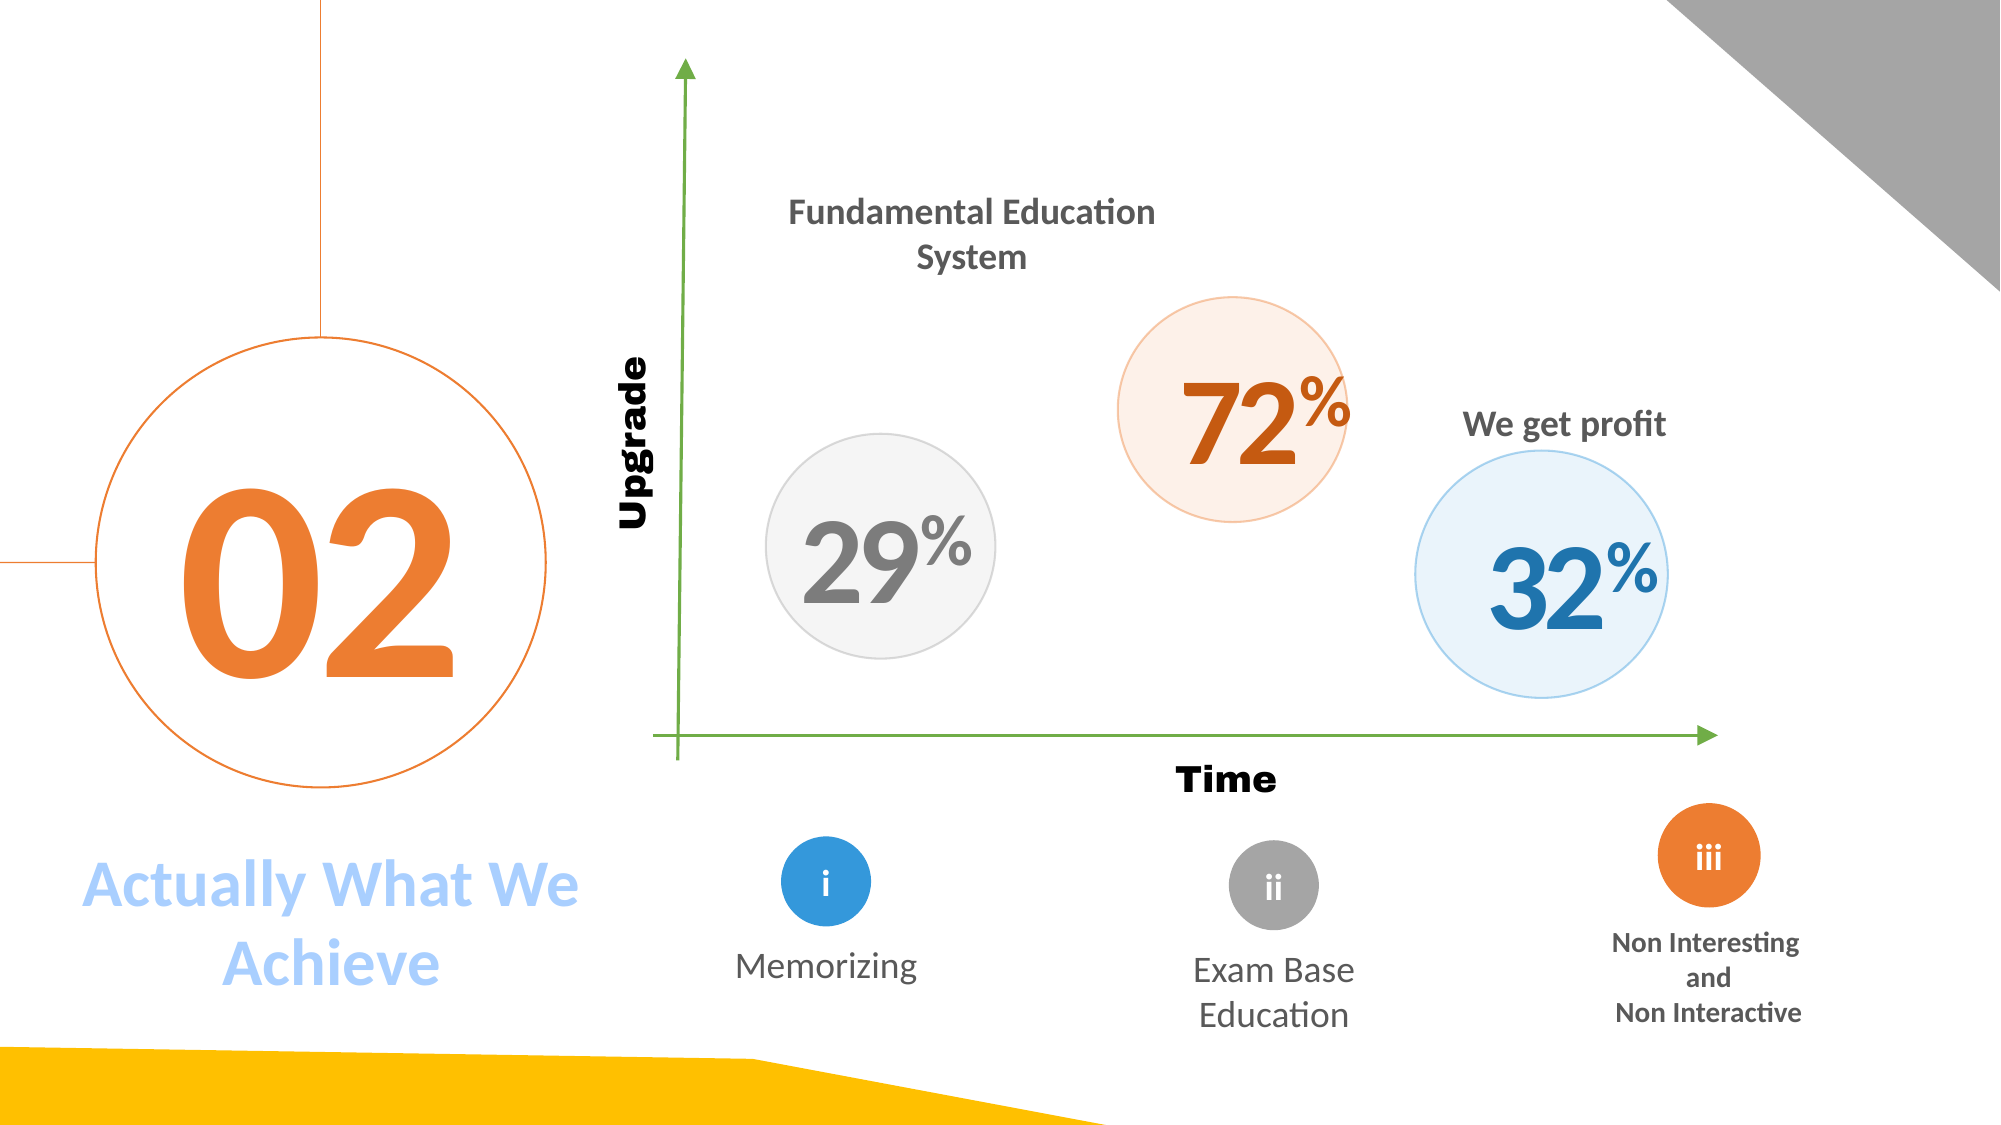

Upgrade
Time
Fundamental Education
System

72%

02
We get profit

29%

32%

iii
Non Interesting  and
Non Interactive
Actually What We Achieve
i
Memorizing
ii
Exam Base Education